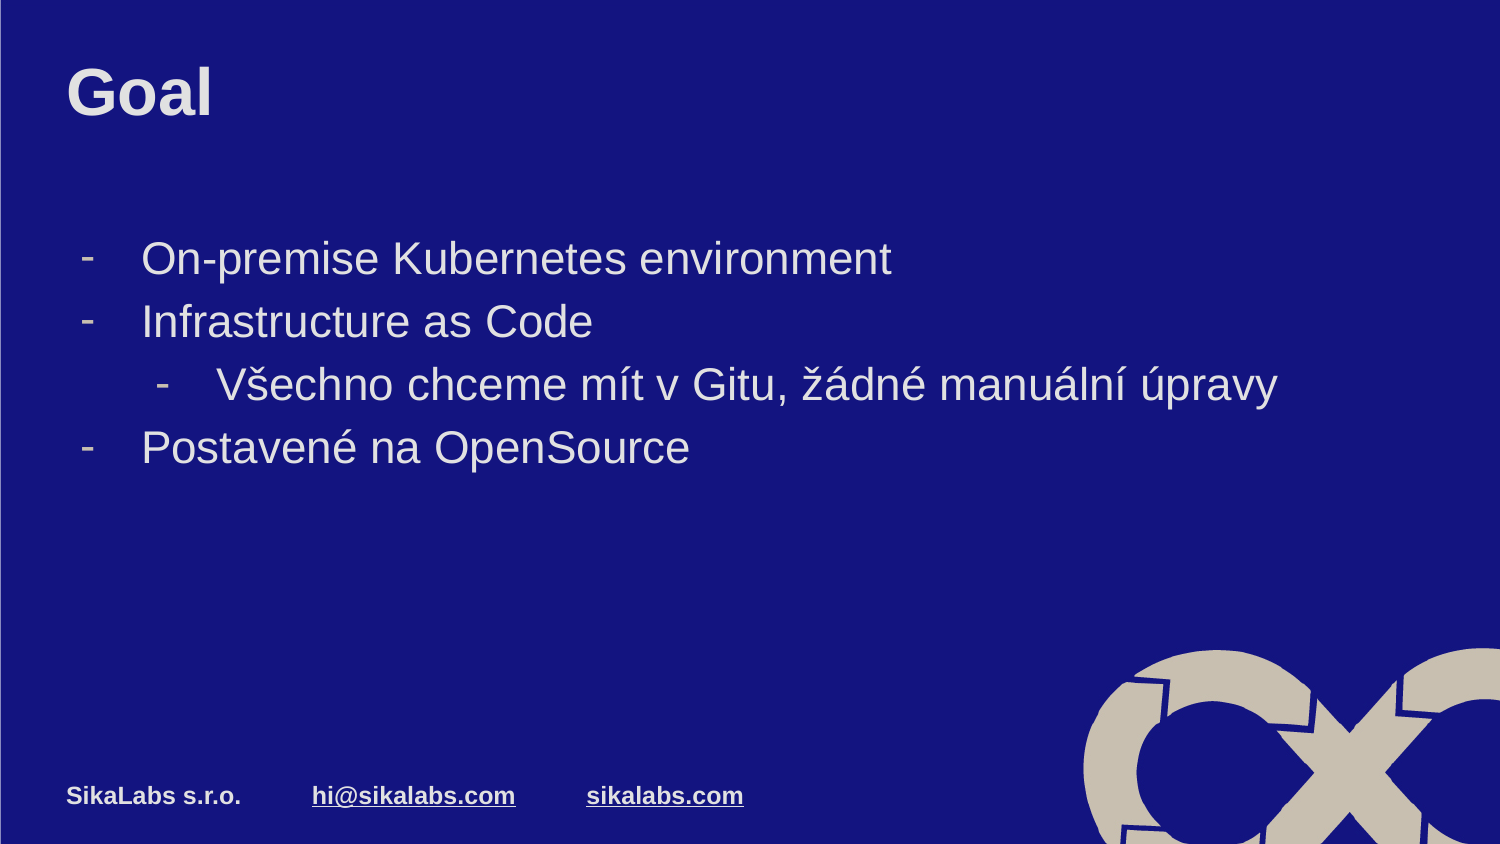

# Goal
On-premise Kubernetes environment
Infrastructure as Code
Všechno chceme mít v Gitu, žádné manuální úpravy
Postavené na OpenSource